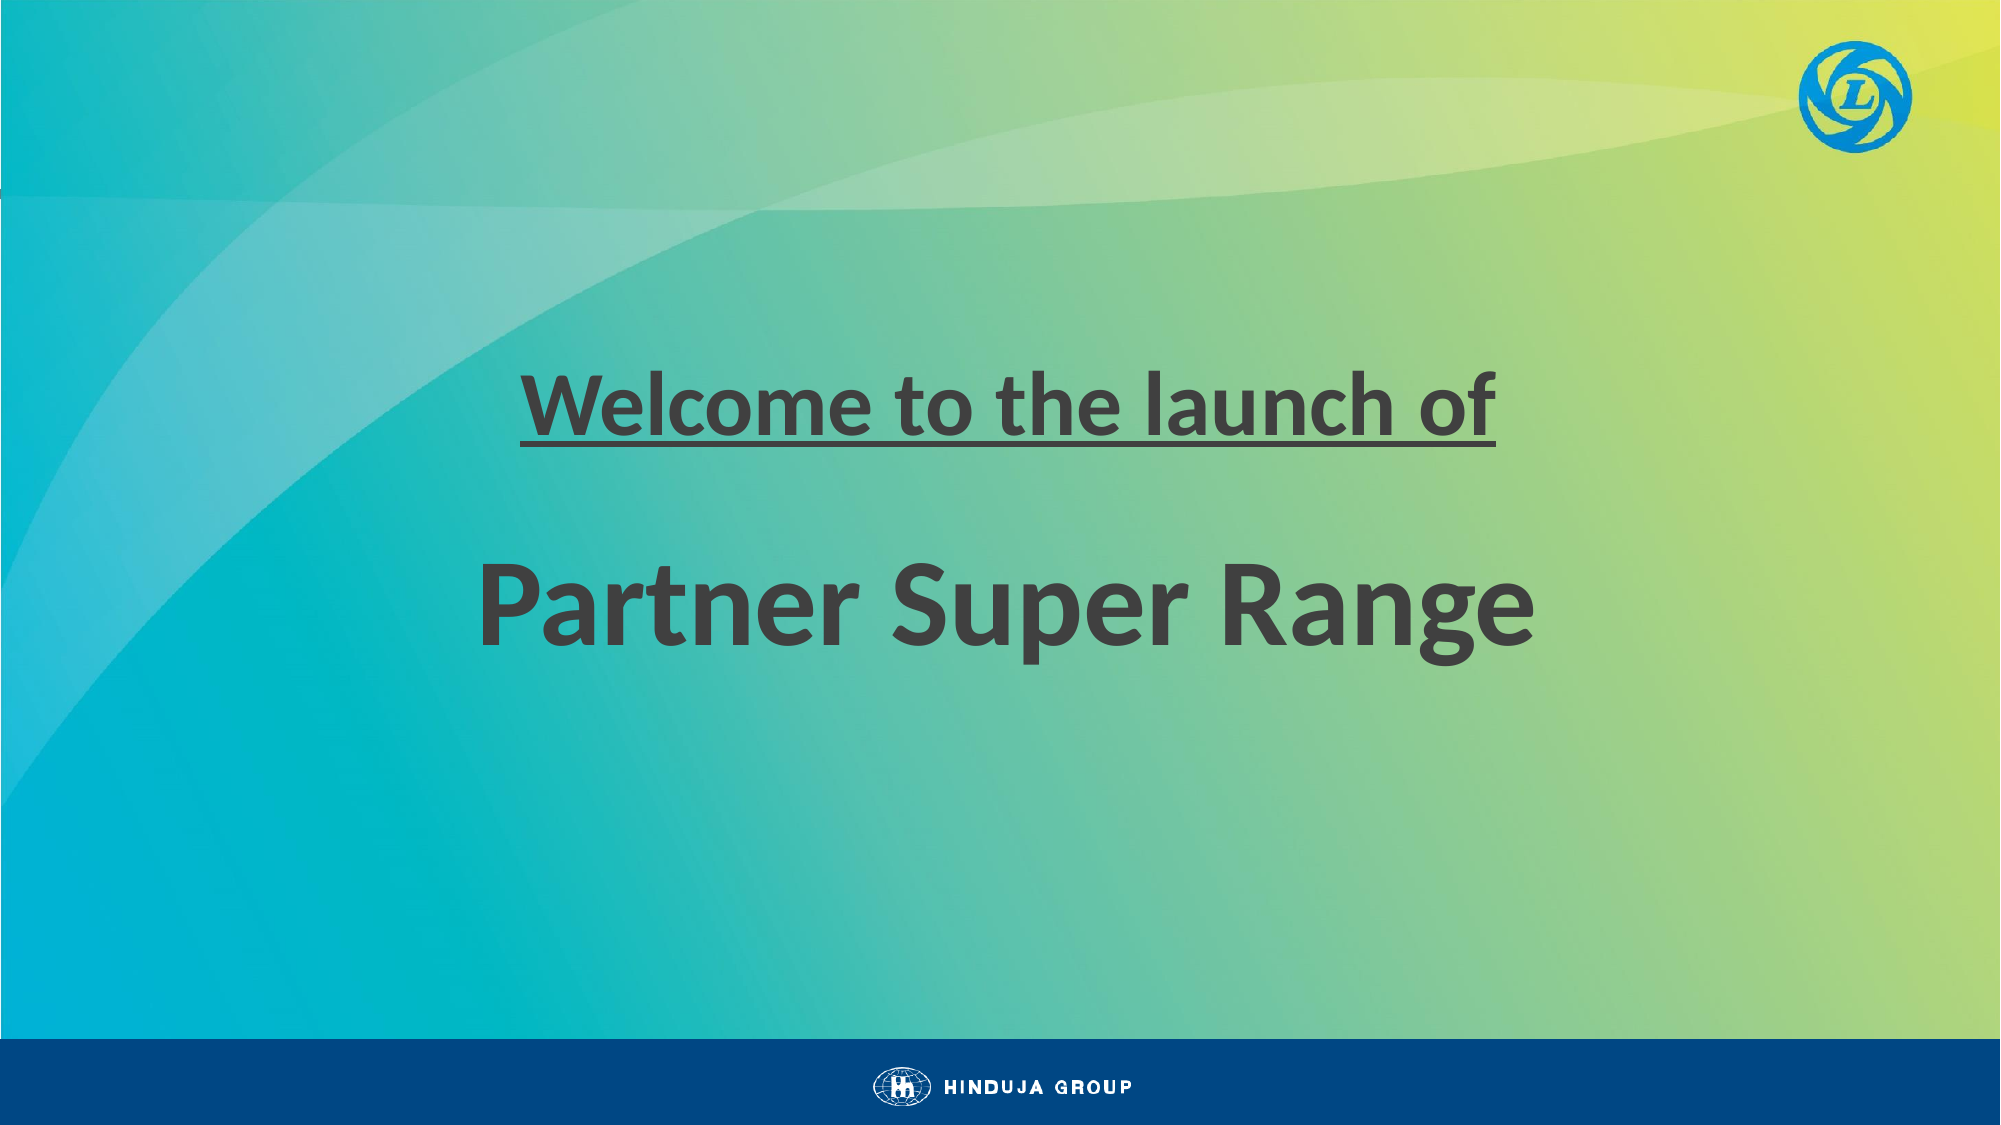

# Welcome to the launch of
Partner Super Range